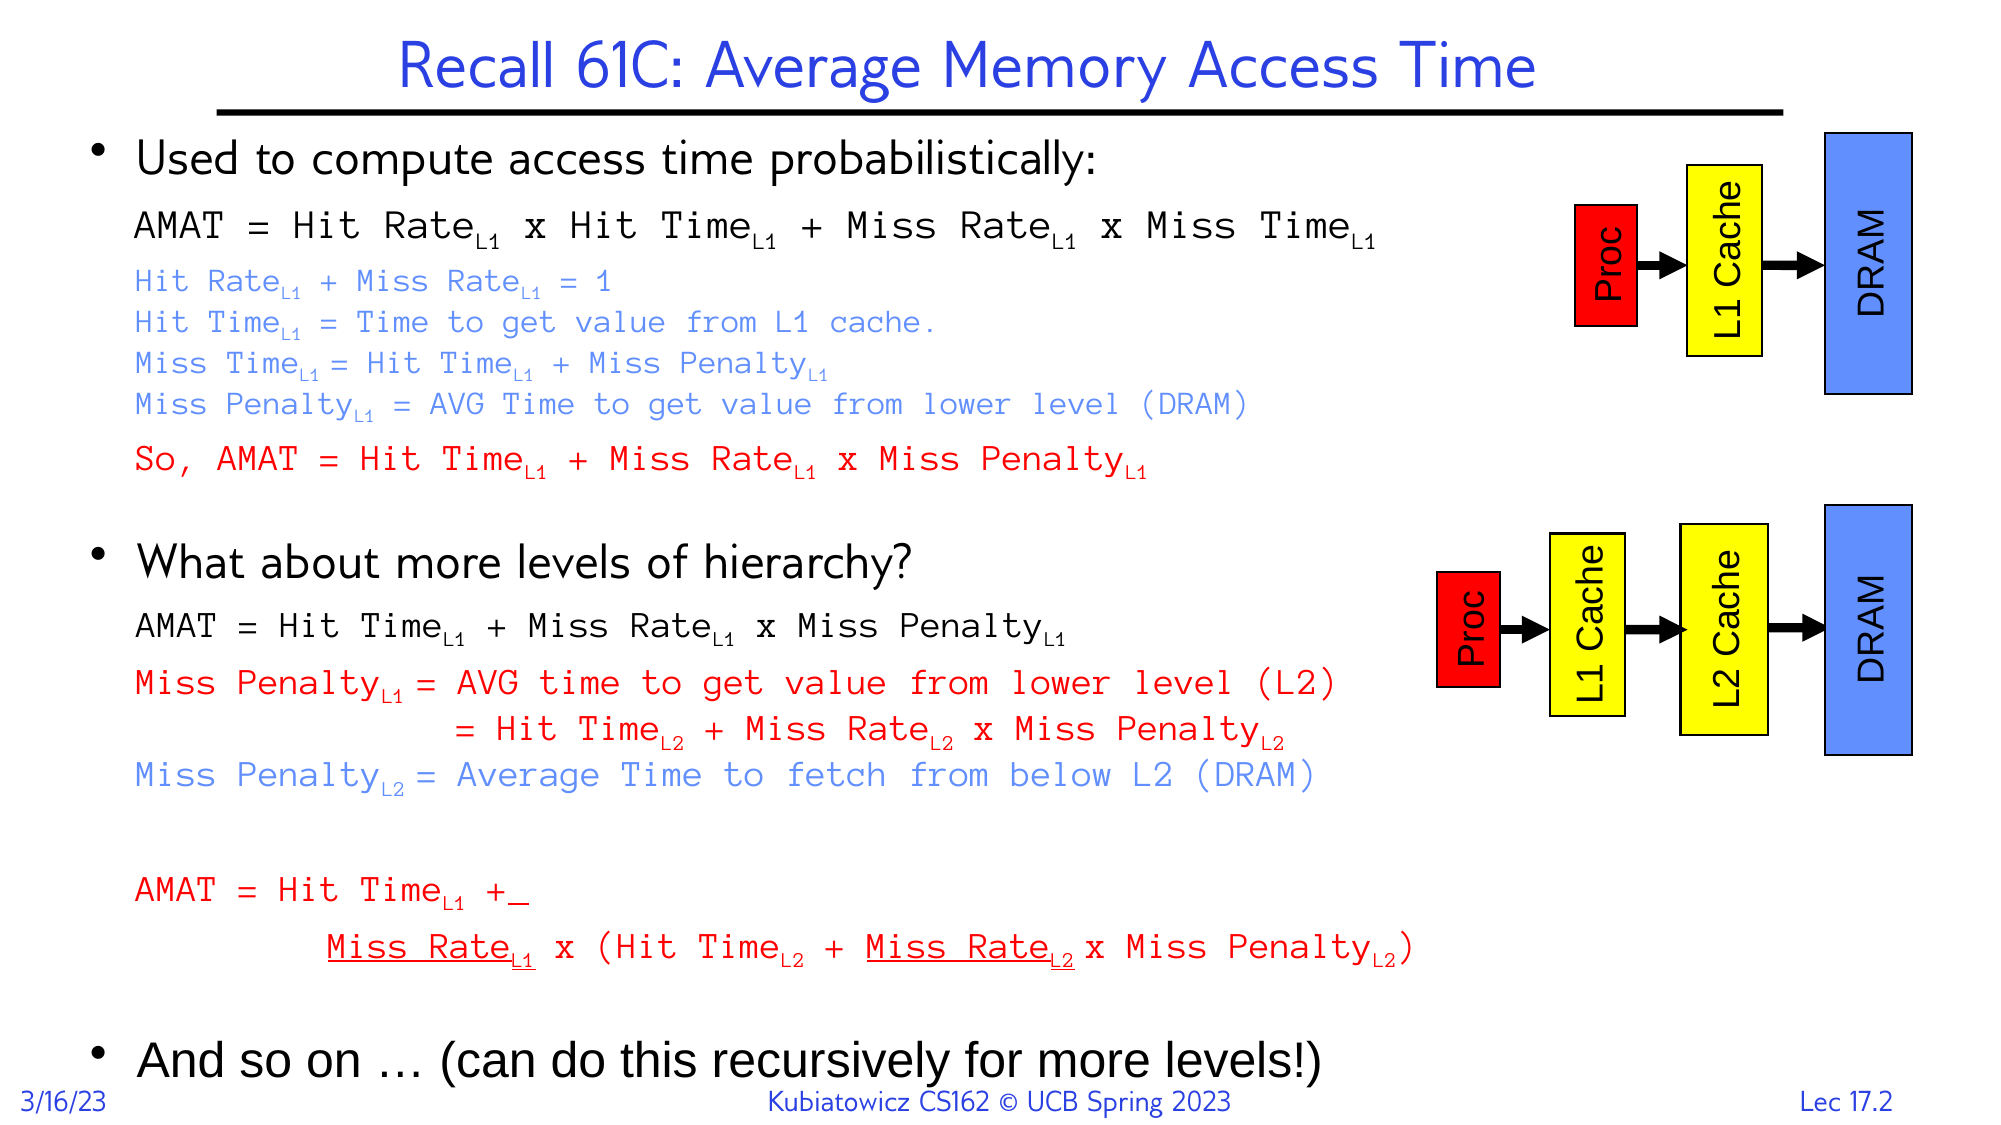

# Recall 61C: Average Memory Access Time
Proc

L1 Cache

DRAM
Used to compute access time probabilistically:
  AMAT = Hit RateL1 x Hit TimeL1 + Miss RateL1 x Miss TimeL1
Hit RateL1 + Miss RateL1 = 1
Hit TimeL1 = Time to get value from L1 cache.
Miss TimeL1 = Hit TimeL1 + Miss PenaltyL1
Miss PenaltyL1 = AVG Time to get value from lower level (DRAM)
So, AMAT = Hit TimeL1 + Miss RateL1 x Miss PenaltyL1
What about more levels of hierarchy?
	AMAT = Hit TimeL1 + Miss RateL1 x Miss PenaltyL1
	Miss PenaltyL1 = AVG time to get value from lower level (L2)
		 = Hit TimeL2 + Miss RateL2 x Miss PenaltyL2
Miss PenaltyL2 = Average Time to fetch from below L2 (DRAM)

AMAT = Hit TimeL1 +
		  Miss RateL1 x (Hit TimeL2 + Miss RateL2 x Miss PenaltyL2)

And so on … (can do this recursively for more levels!)
Proc

L1 Cache

L2 Cache

DRAM